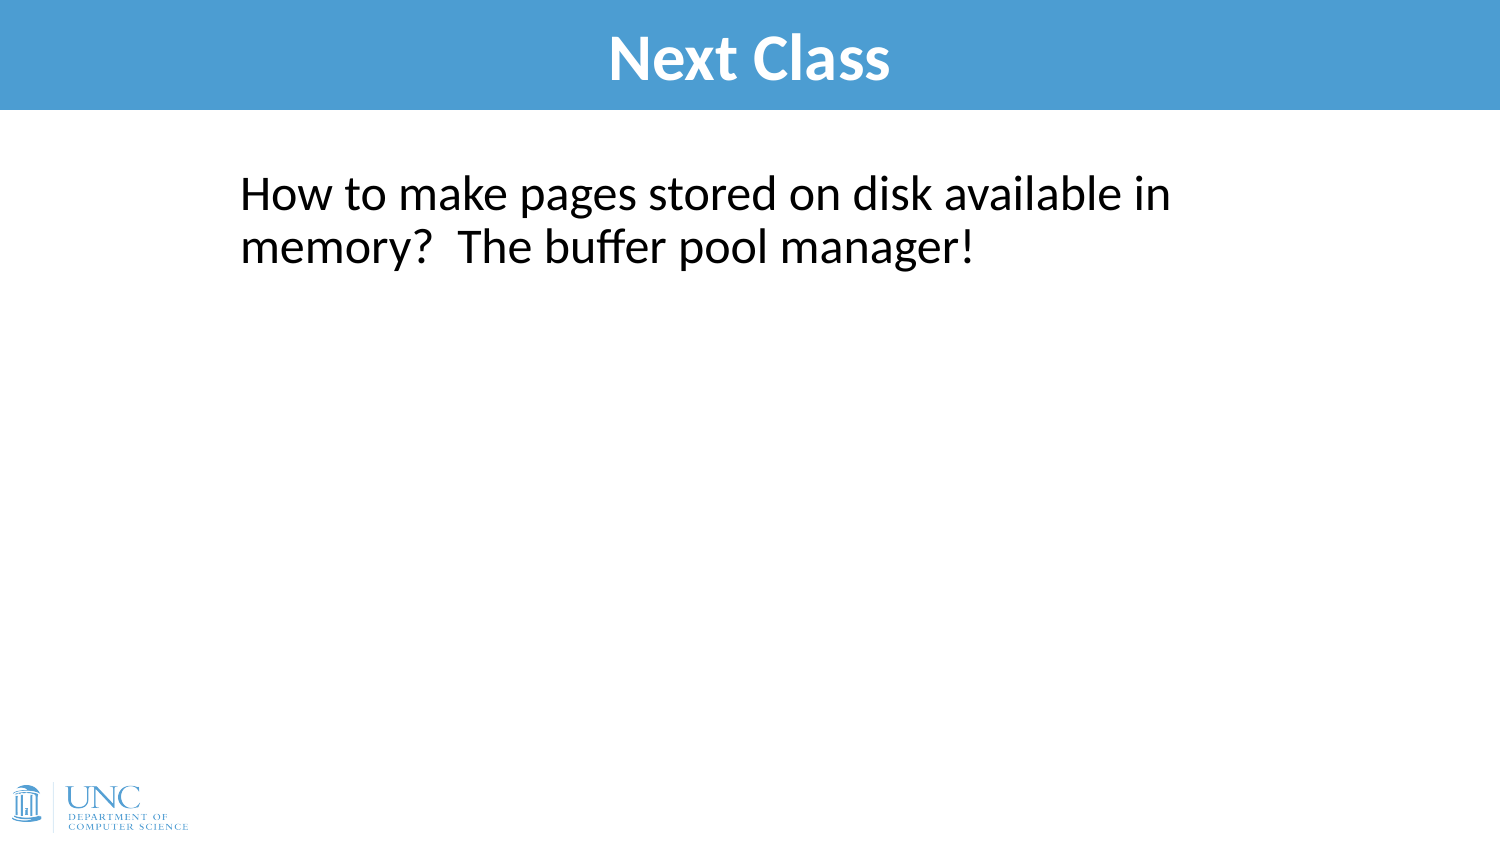

# Next Class
39
How to make pages stored on disk available in memory?  The buffer pool manager!